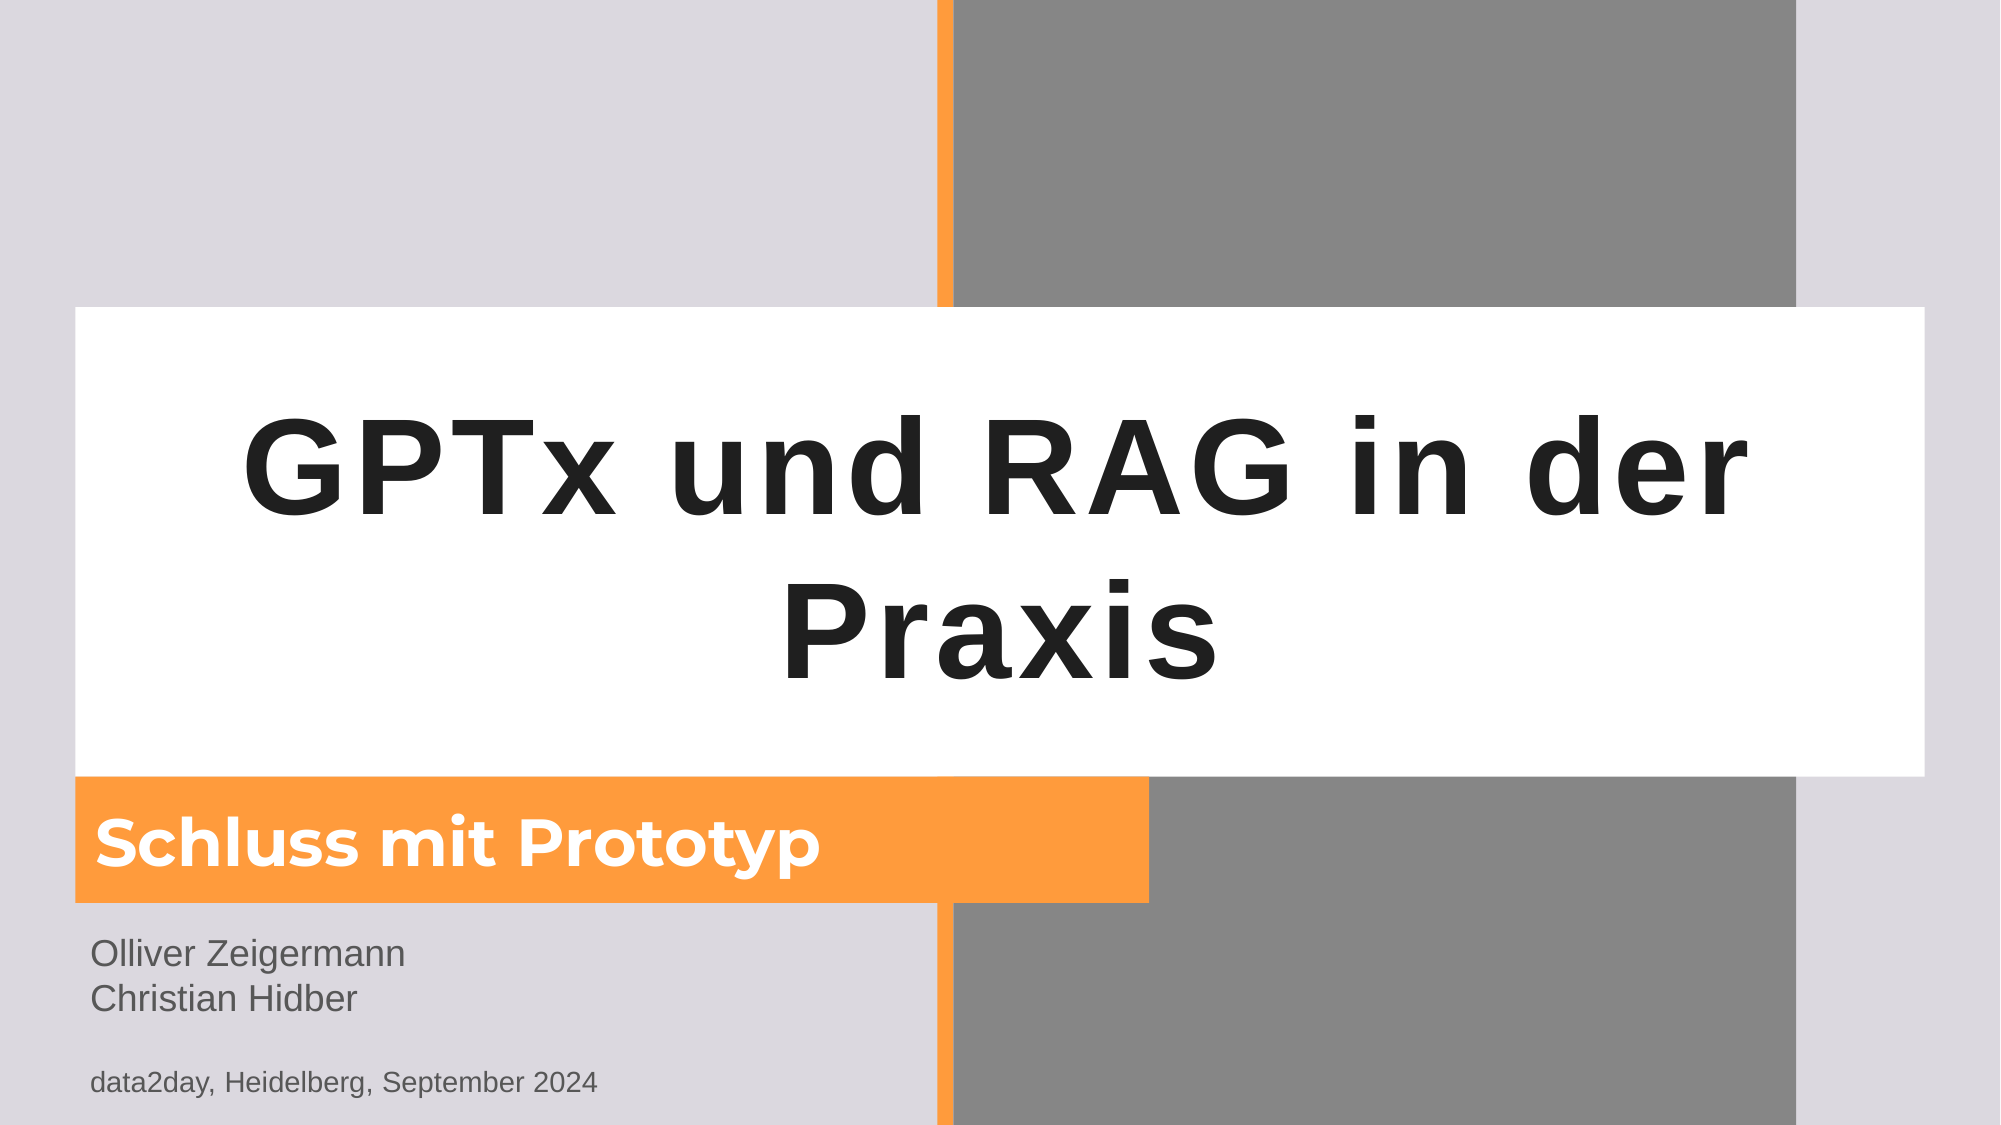

# GPTx und RAG in der Praxis
Schluss mit Prototyp
Olliver Zeigermann
Christian Hidber

data2day, Heidelberg, September 2024